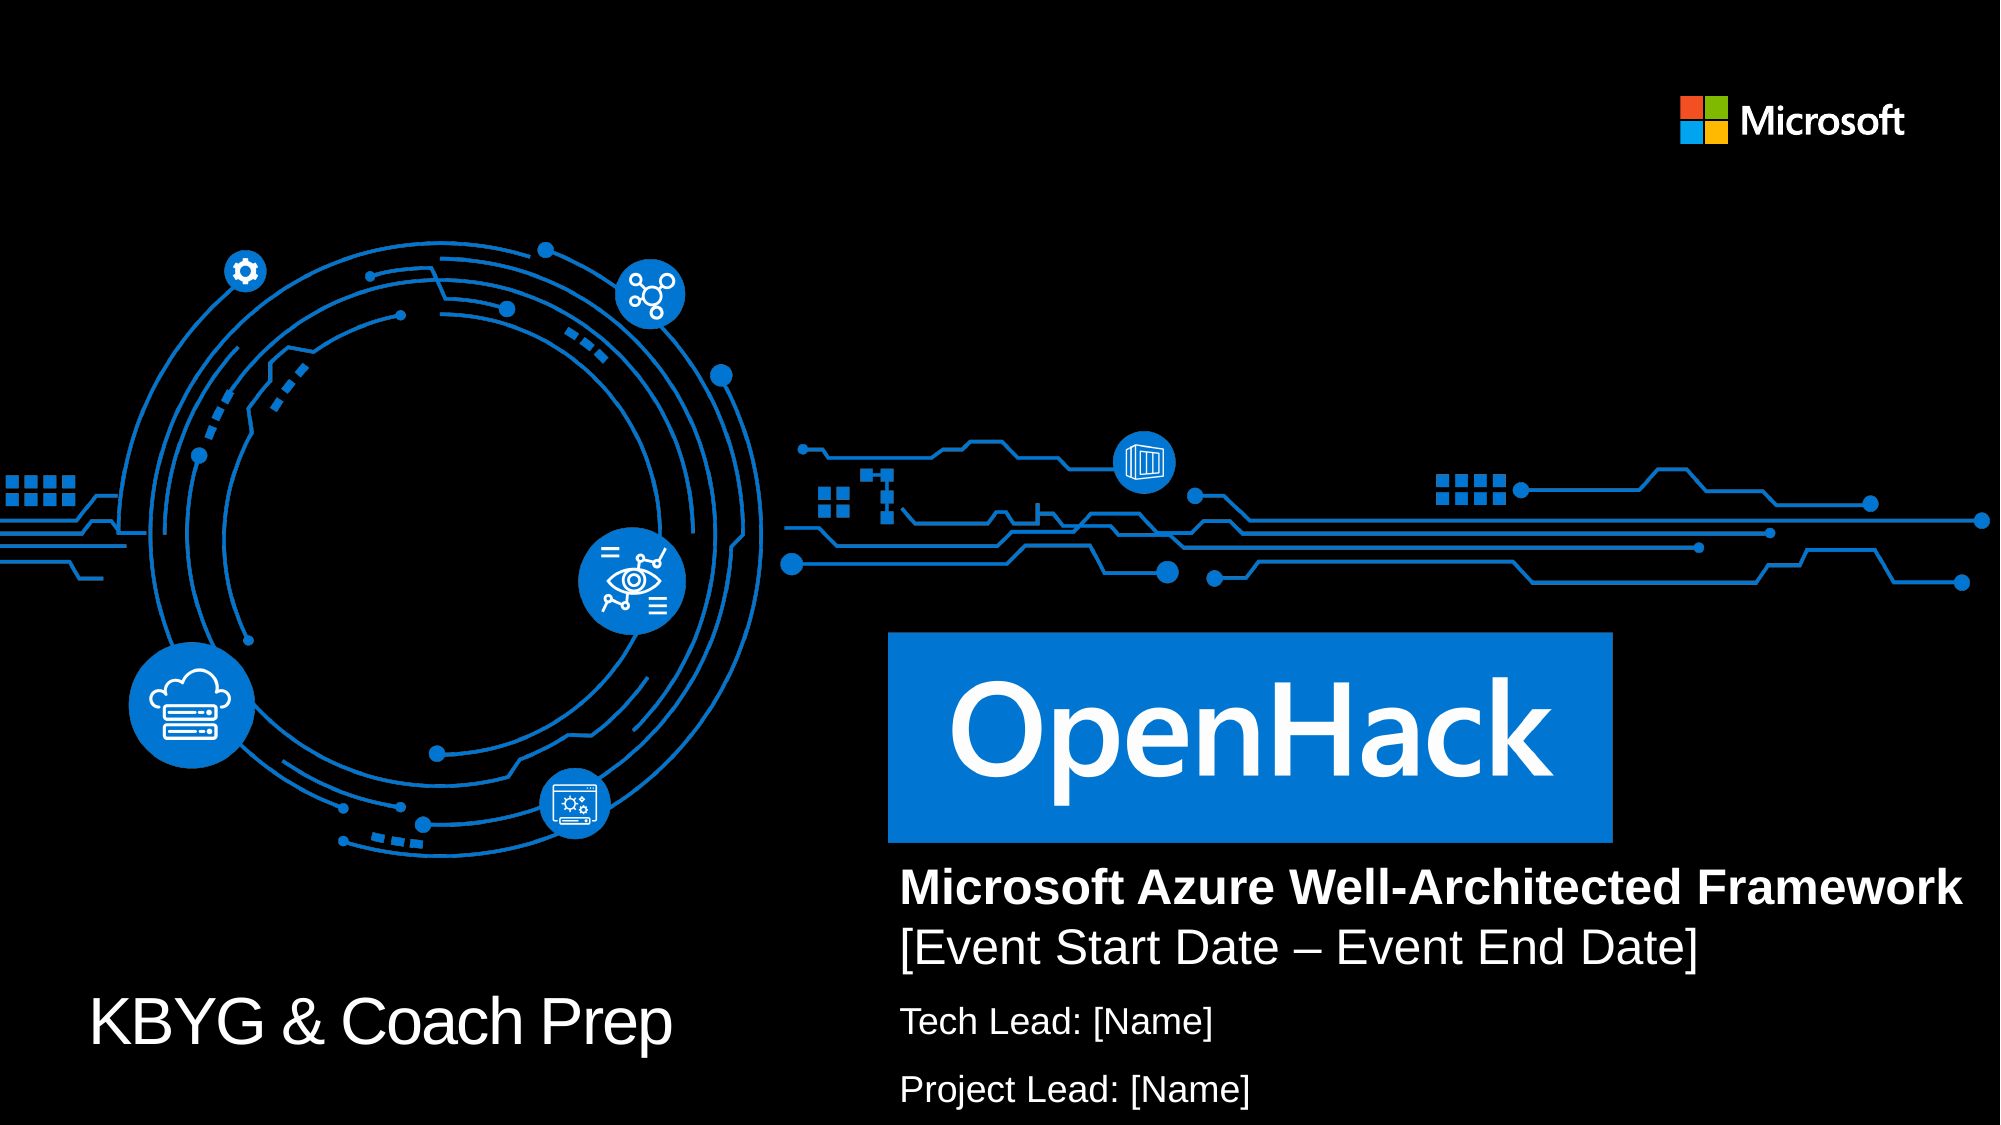

Microsoft Azure Well-Architected Framework
[Event Start Date – Event End Date]
Tech Lead: [Name]
Project Lead: [Name]
KBYG & Coach Prep